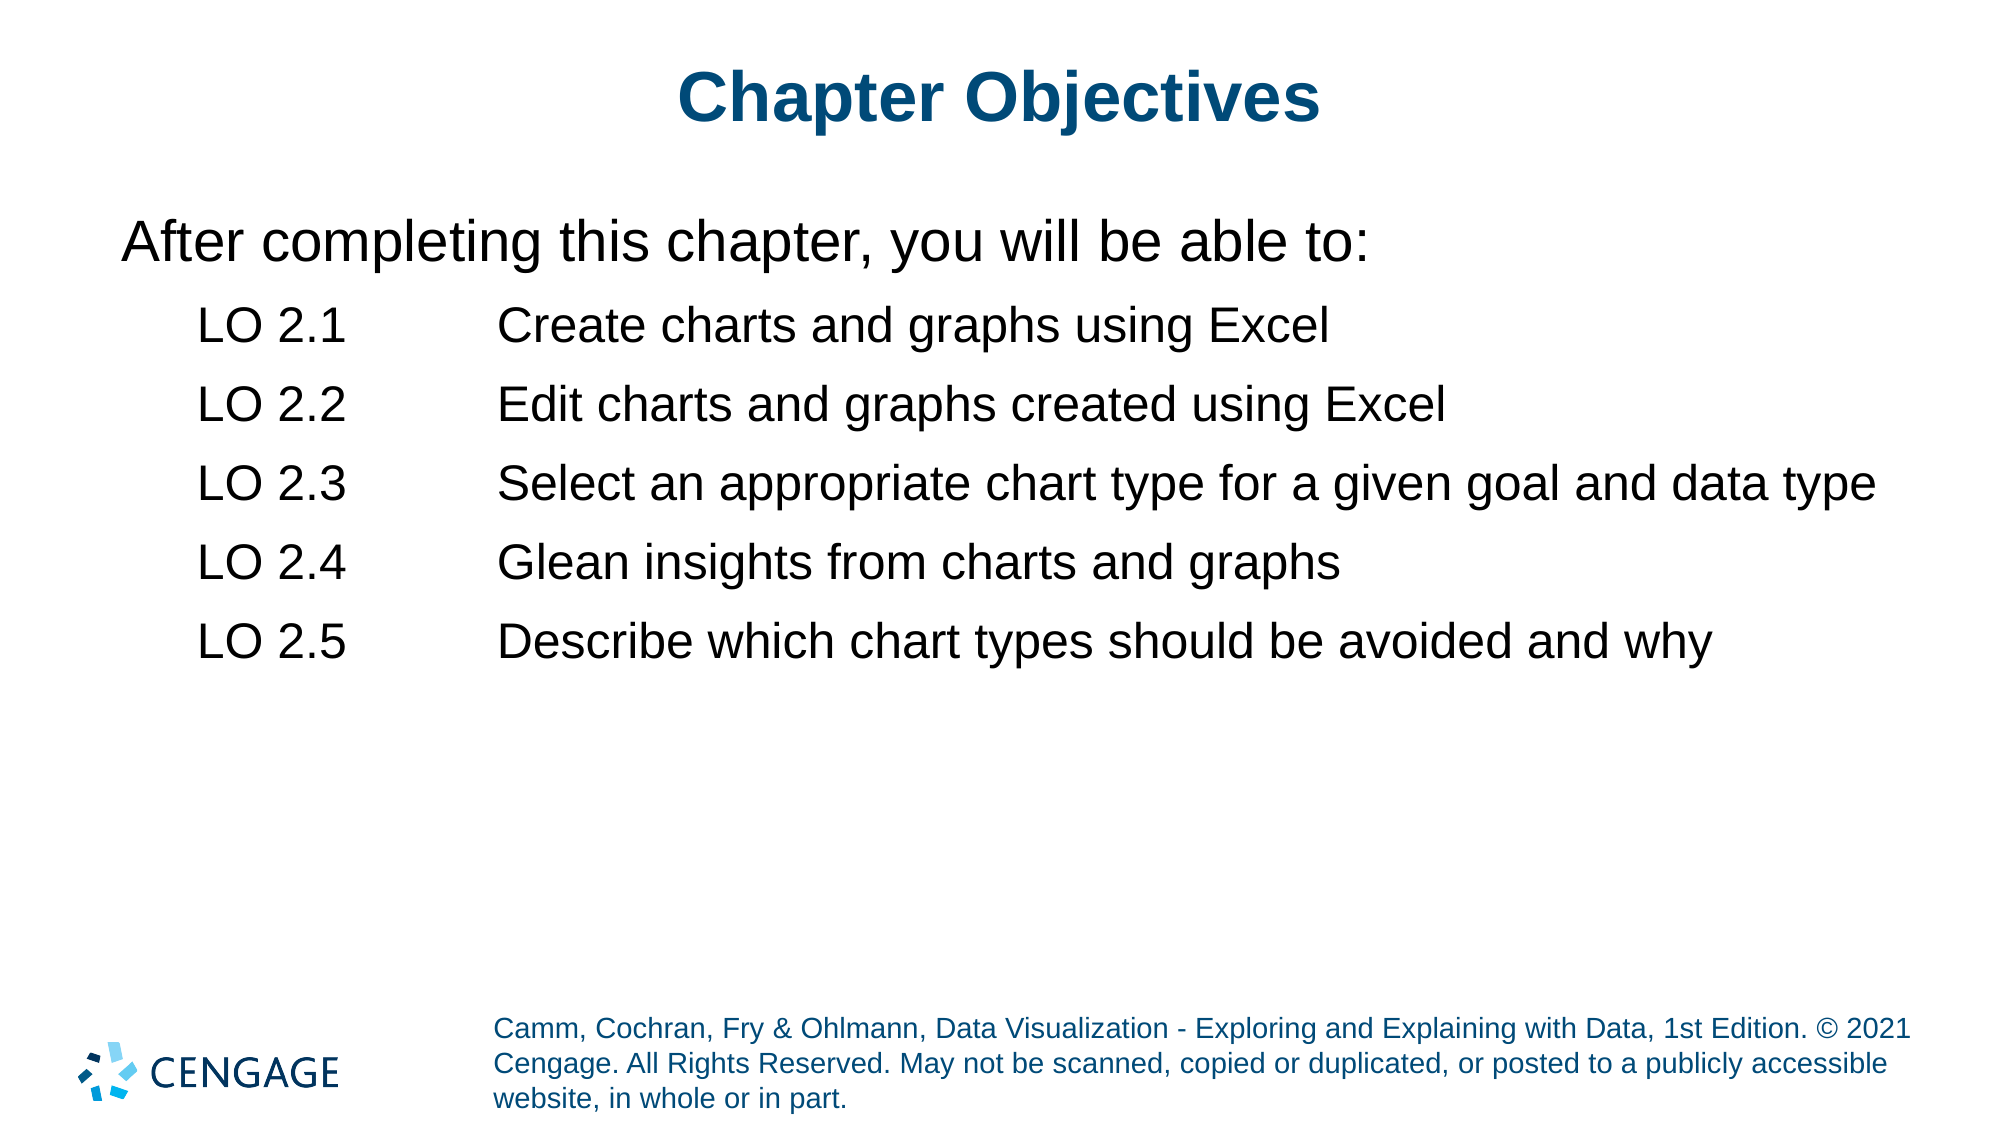

# Chapter Objectives
After completing this chapter, you will be able to:
LO 2.1 	Create charts and graphs using Excel
LO 2.2 	Edit charts and graphs created using Excel
LO 2.3 	Select an appropriate chart type for a given goal and data type
LO 2.4 	Glean insights from charts and graphs
LO 2.5 	Describe which chart types should be avoided and why